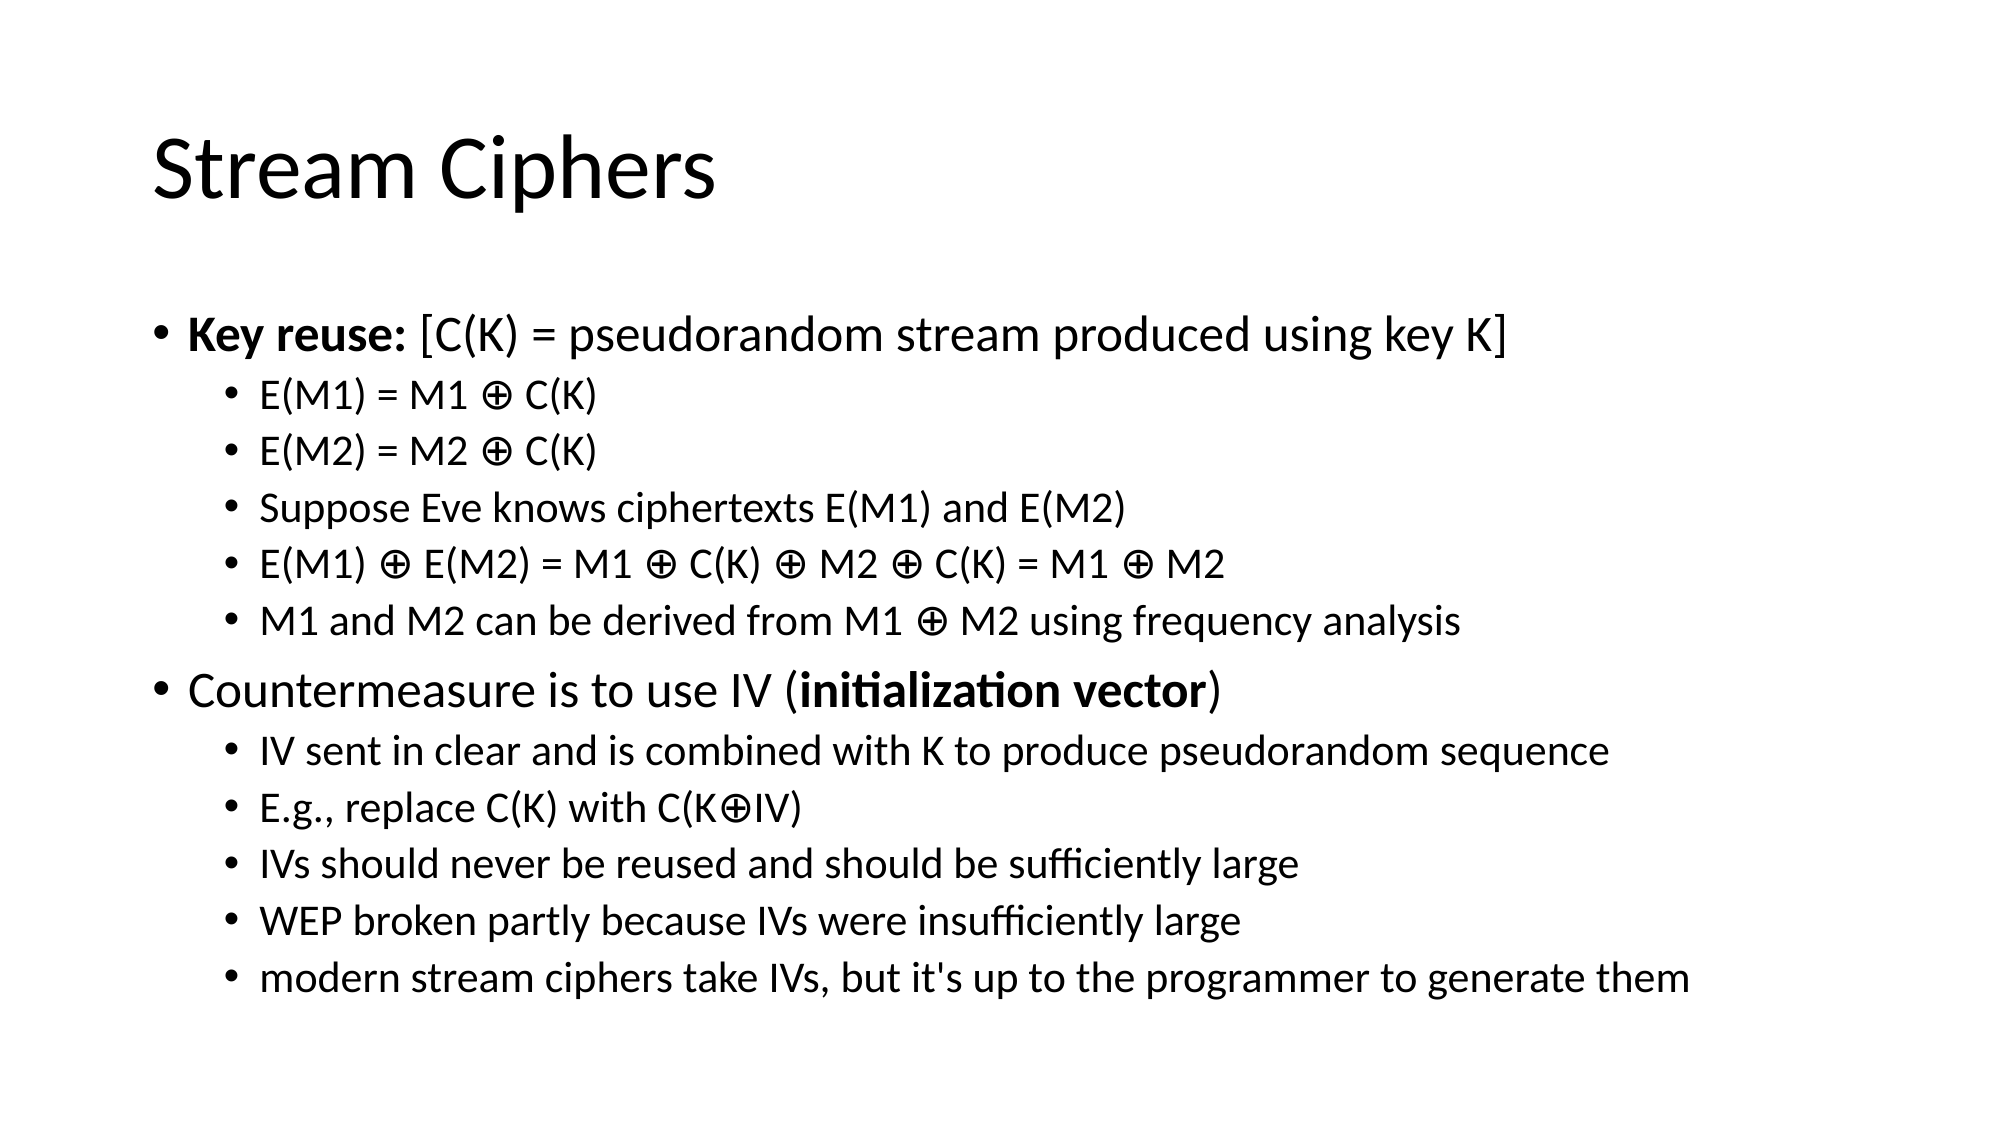

# Stream Ciphers
Key reuse: [C(K) = pseudorandom stream produced using key K]
E(M1) = M1 ⊕ C(K)
E(M2) = M2 ⊕ C(K)
Suppose Eve knows ciphertexts E(M1) and E(M2)
E(M1) ⊕ E(M2) = M1 ⊕ C(K) ⊕ M2 ⊕ C(K) = M1 ⊕ M2
M1 and M2 can be derived from M1 ⊕ M2 using frequency analysis
Countermeasure is to use IV (initialization vector)
IV sent in clear and is combined with K to produce pseudorandom sequence
E.g., replace C(K) with C(K⊕IV)
IVs should never be reused and should be sufficiently large
WEP broken partly because IVs were insufficiently large
modern stream ciphers take IVs, but it's up to the programmer to generate them